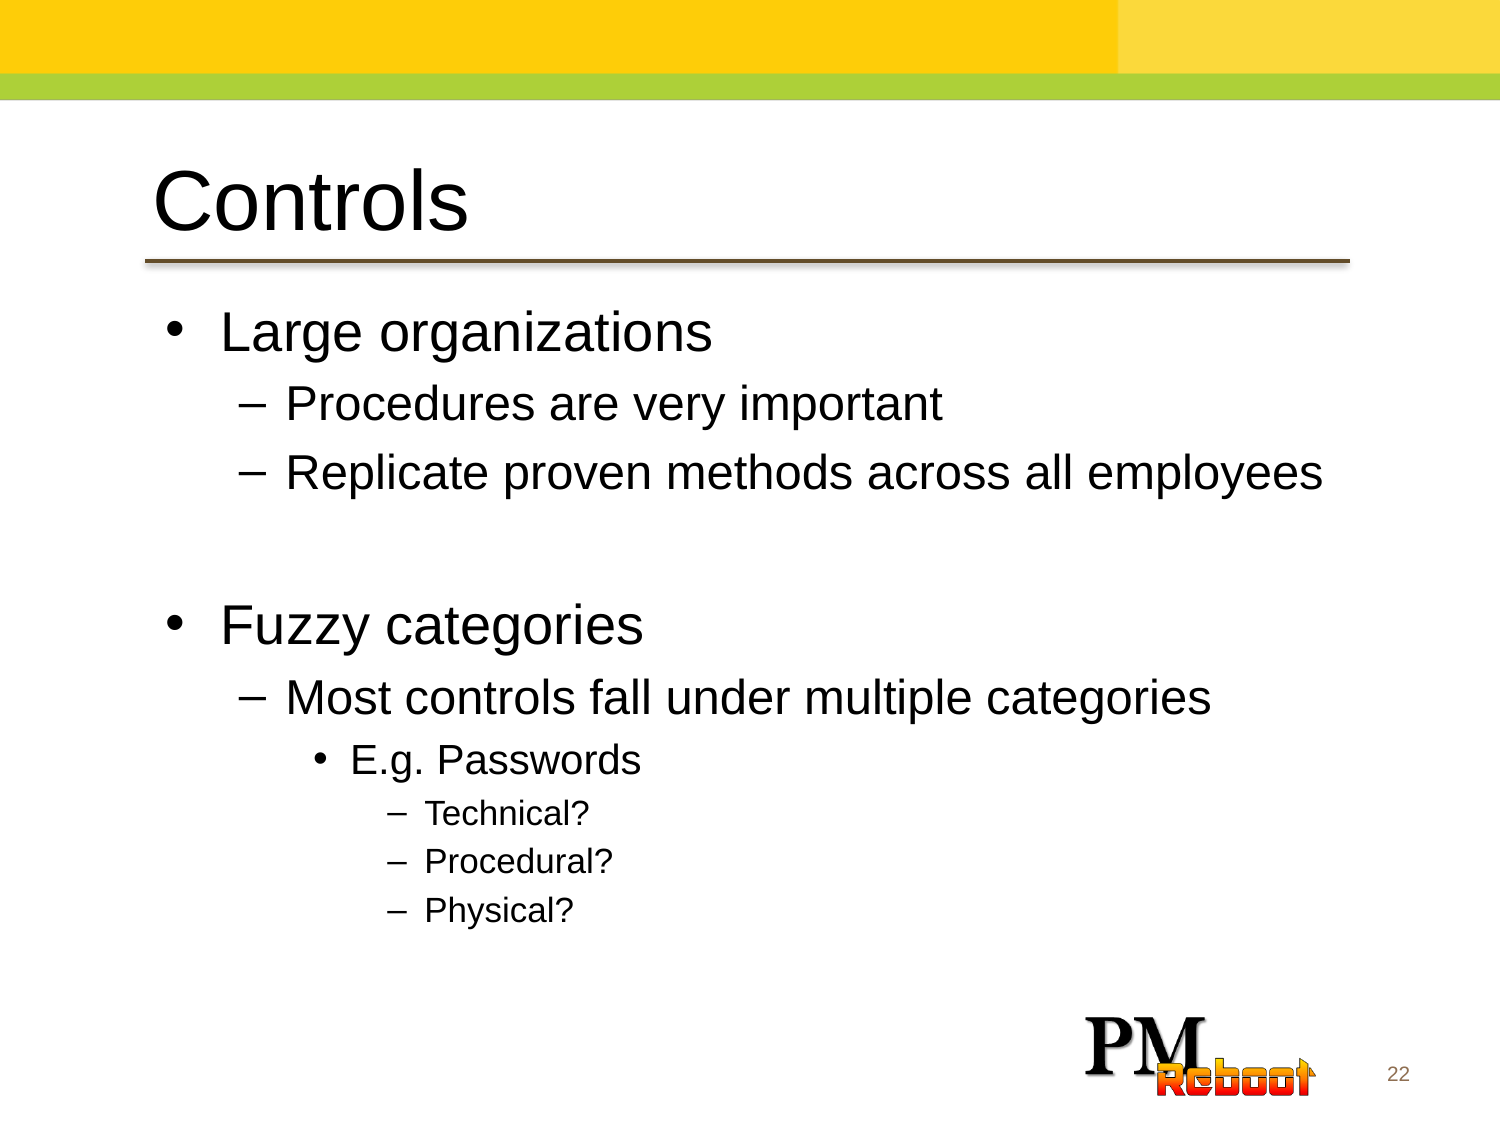

Controls
Large organizations
Procedures are very important
Replicate proven methods across all employees

Fuzzy categories
Most controls fall under multiple categories
E.g. Passwords
Technical?
Procedural?
Physical?
22